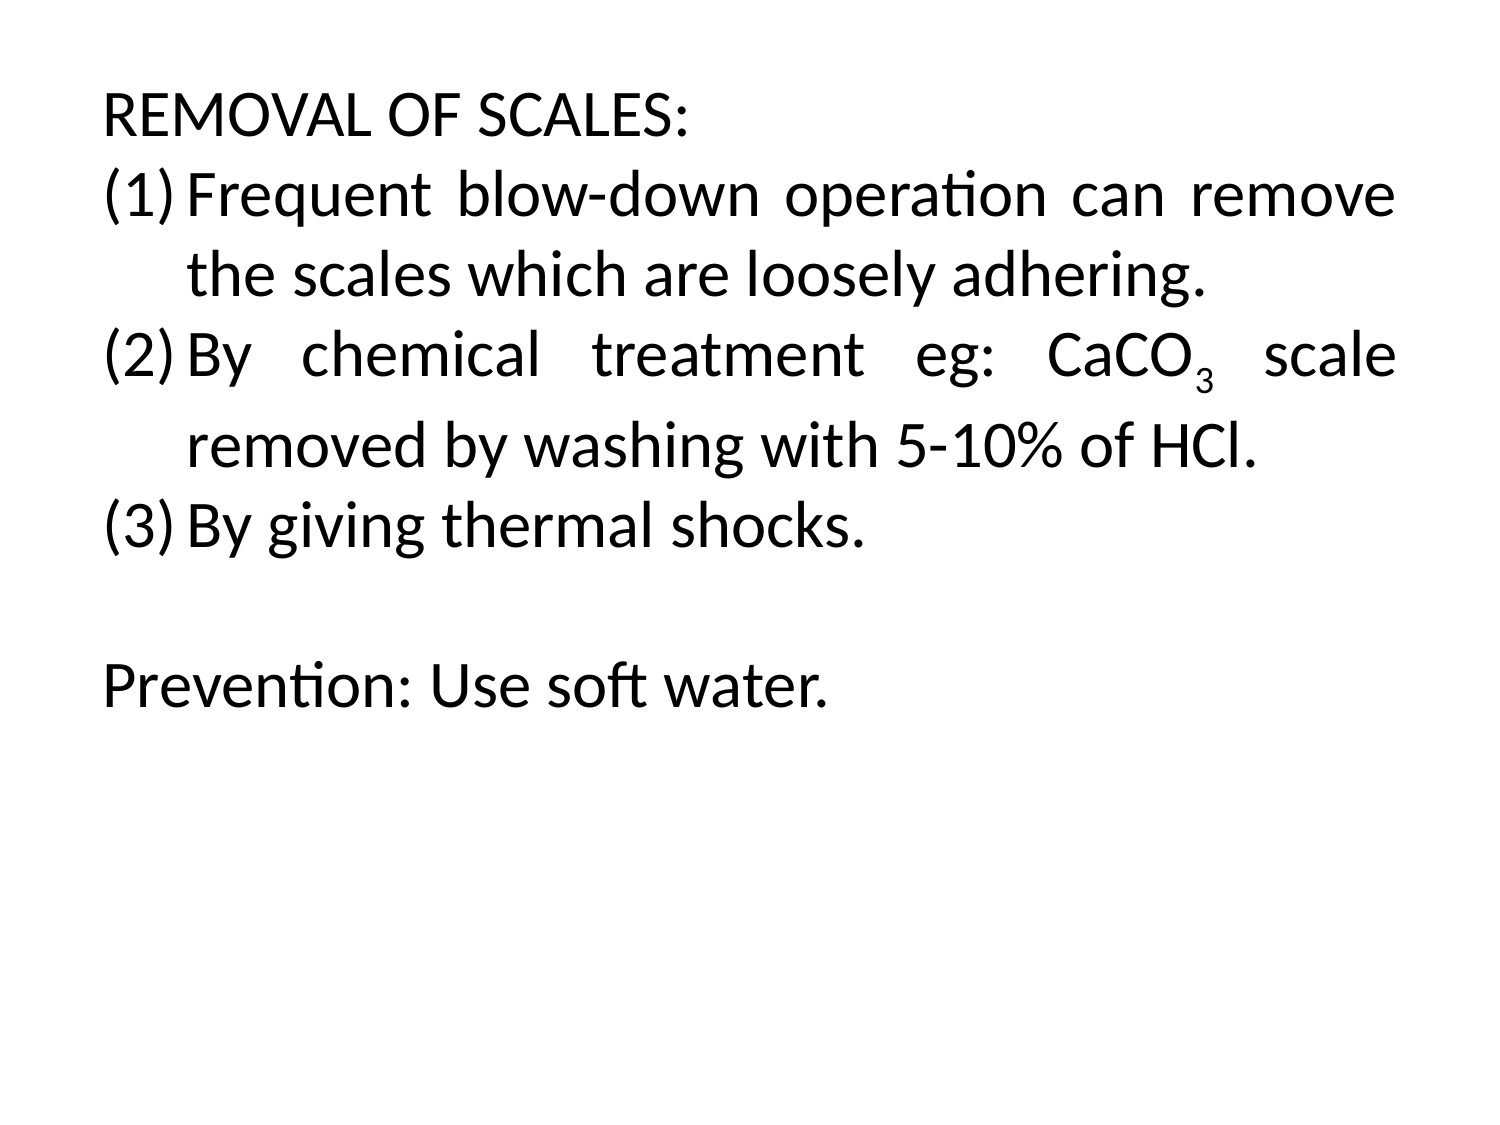

REMOVAL OF SCALES:
Frequent blow-down operation can remove the scales which are loosely adhering.
By chemical treatment eg: CaCO3 scale removed by washing with 5-10% of HCl.
By giving thermal shocks.

Prevention: Use soft water.